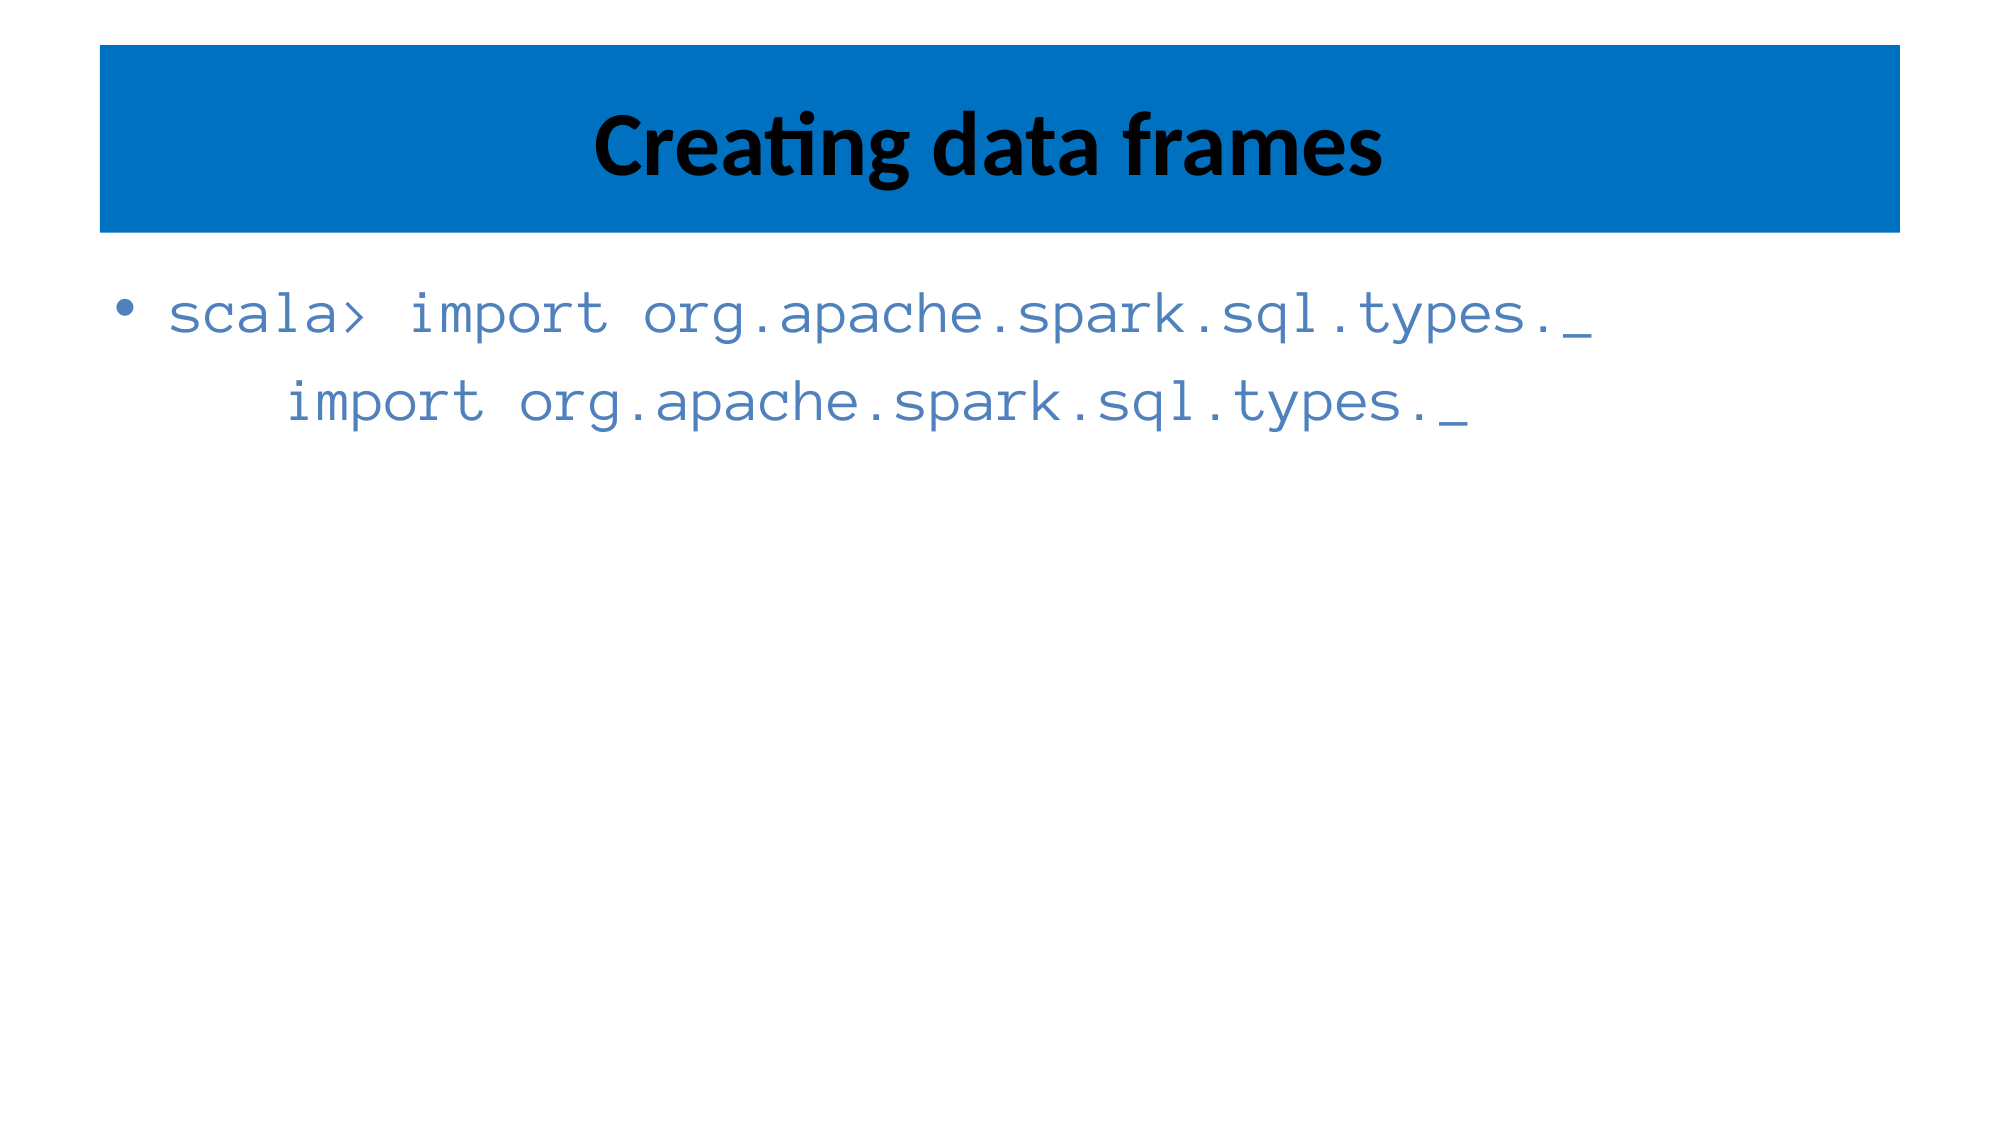

# Creating data frames
scala> import org.apache.spark.sql.types._
     import org.apache.spark.sql.types._